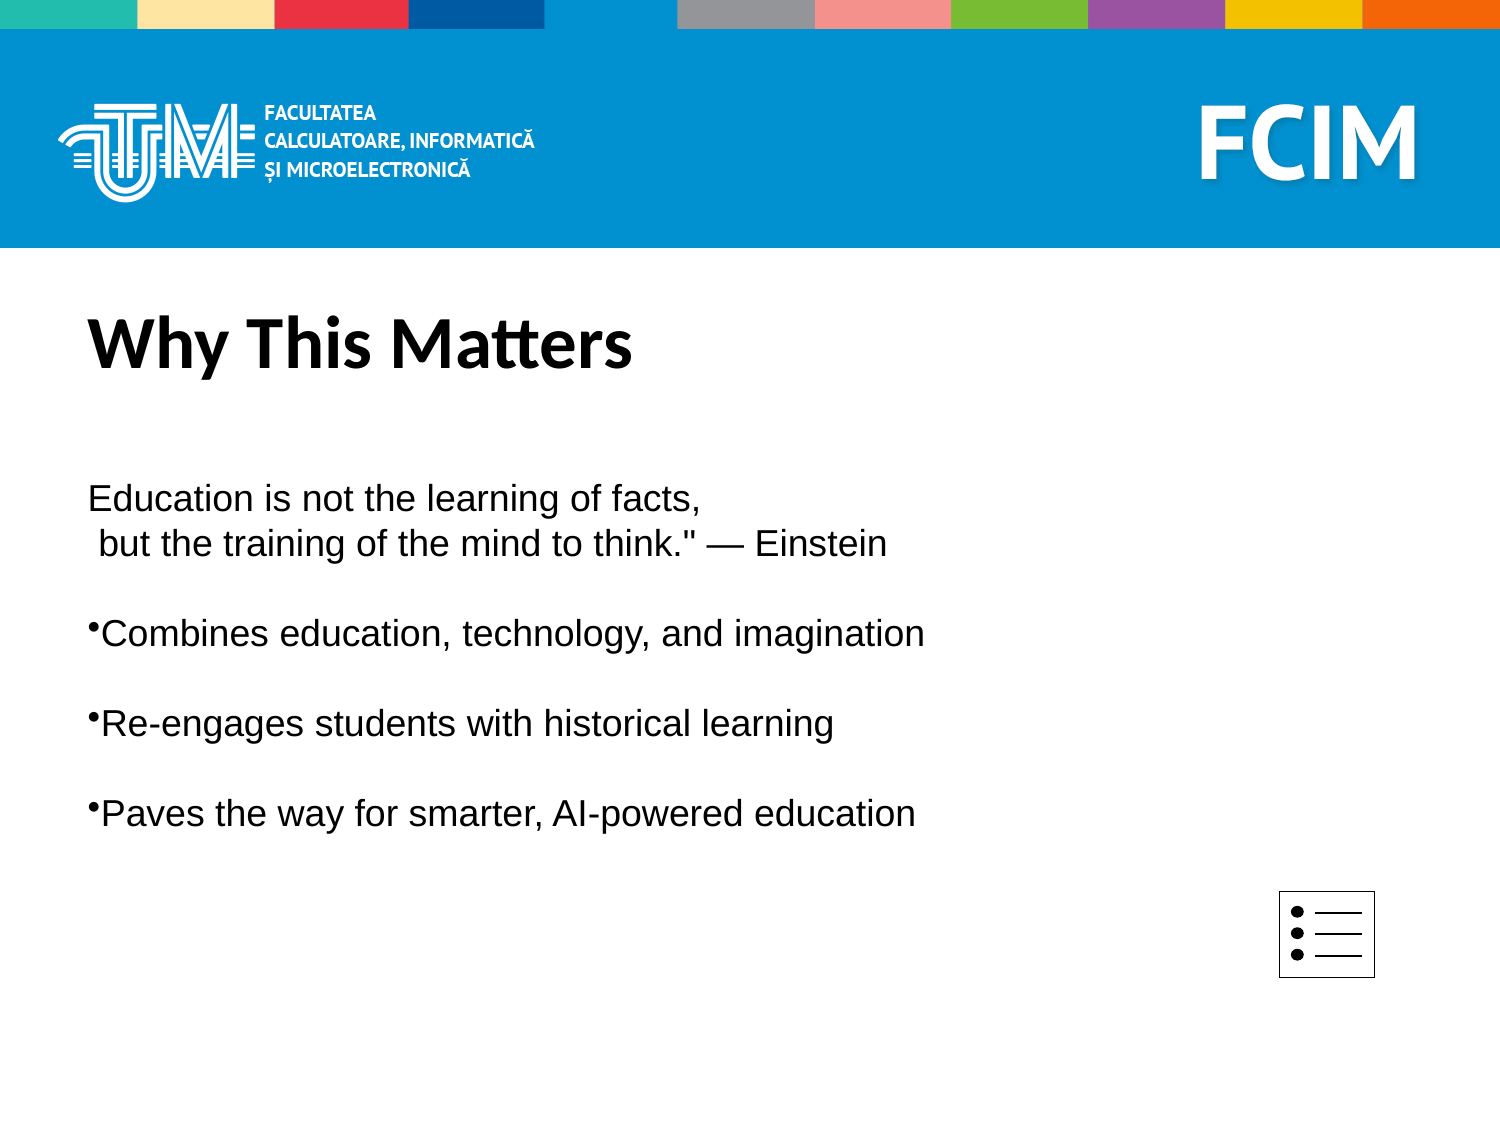

Why This Matters
Education is not the learning of facts,
 but the training of the mind to think." — Einstein

Combines education, technology, and imagination

Re-engages students with historical learning

Paves the way for smarter, AI-powered education